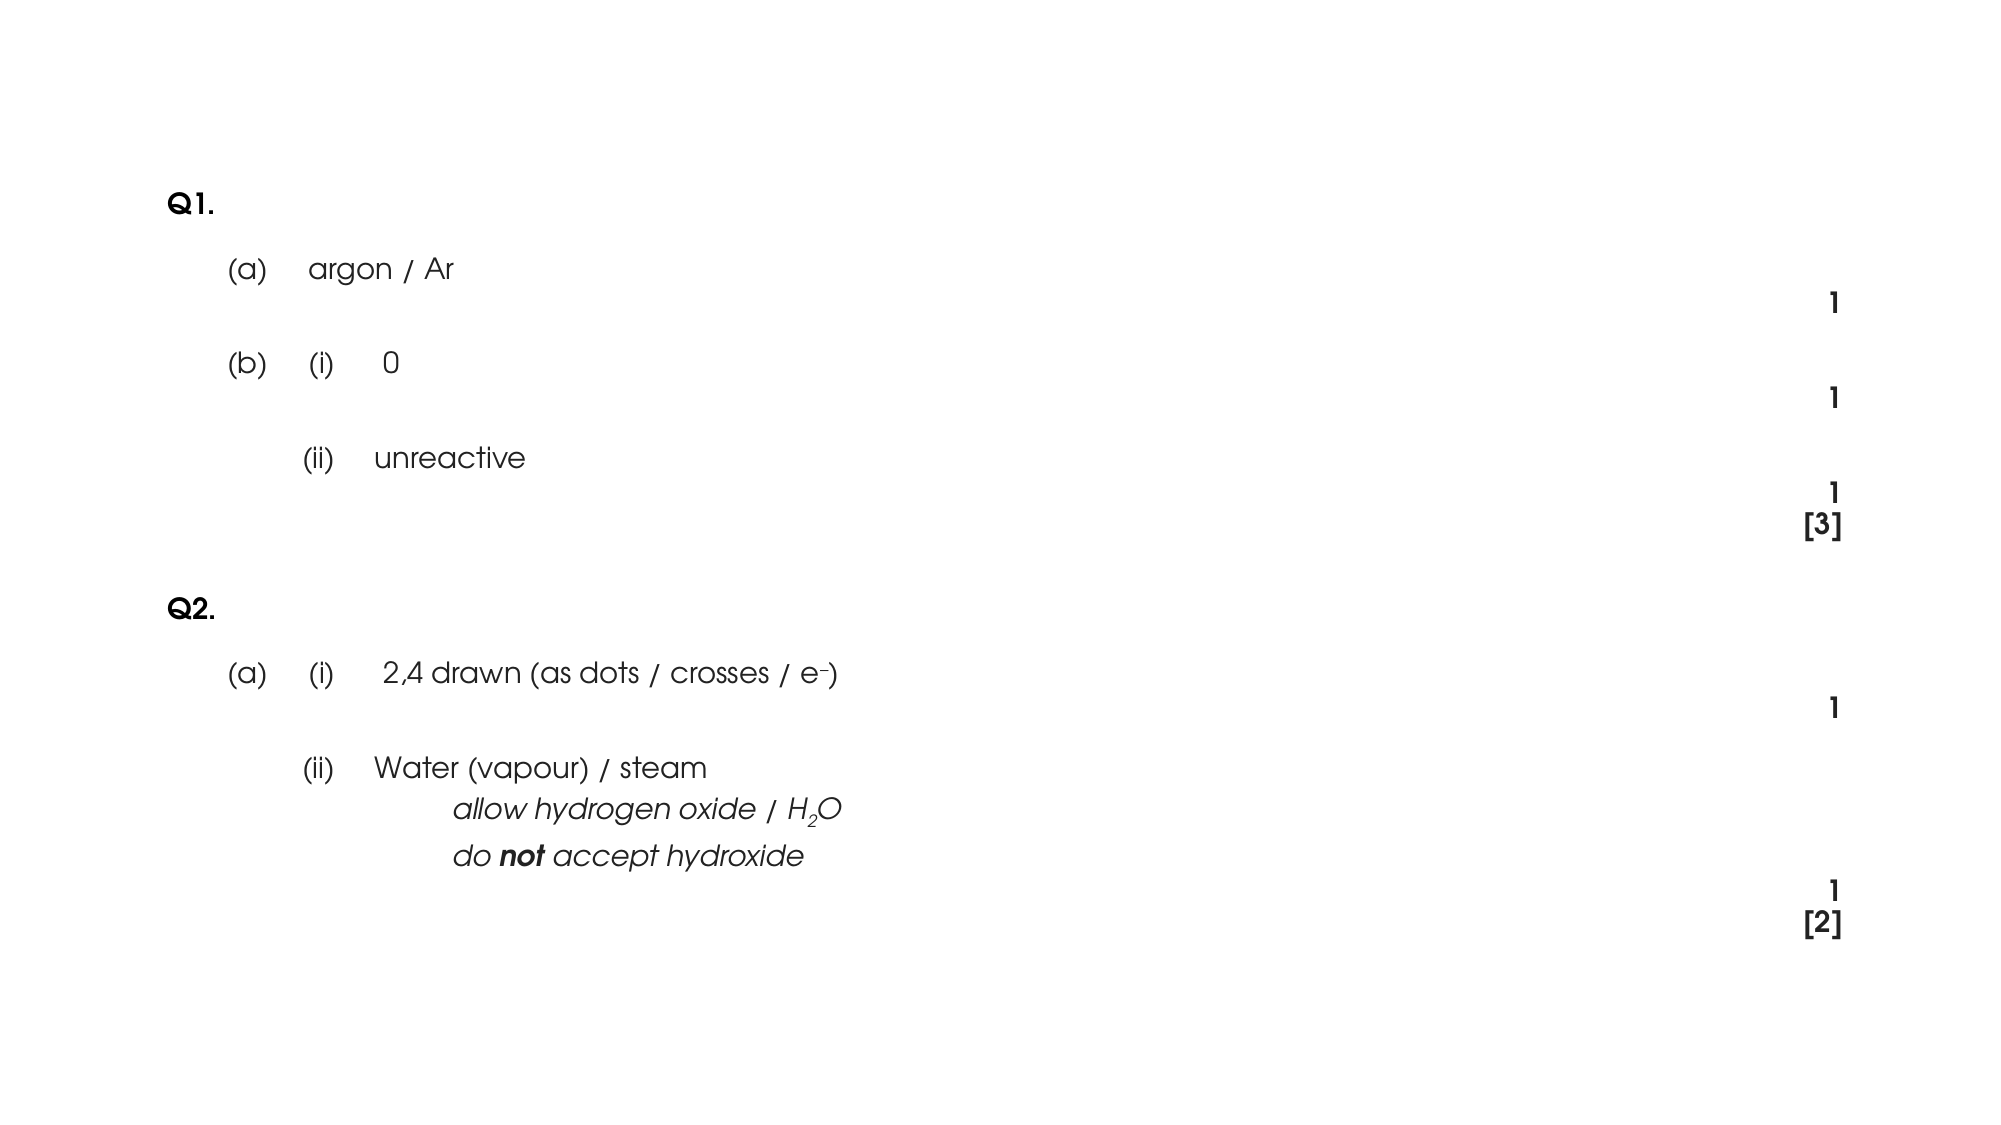

Q1.
(a)     argon / Ar
1
(b)     (i)      0
1
(ii)     unreactive
1
[3]
Q2.
(a)     (i)      2,4 drawn (as dots / crosses / e–)
1
(ii)     Water (vapour) / steam
allow hydrogen oxide / H2O
do not accept hydroxide
1
[2]